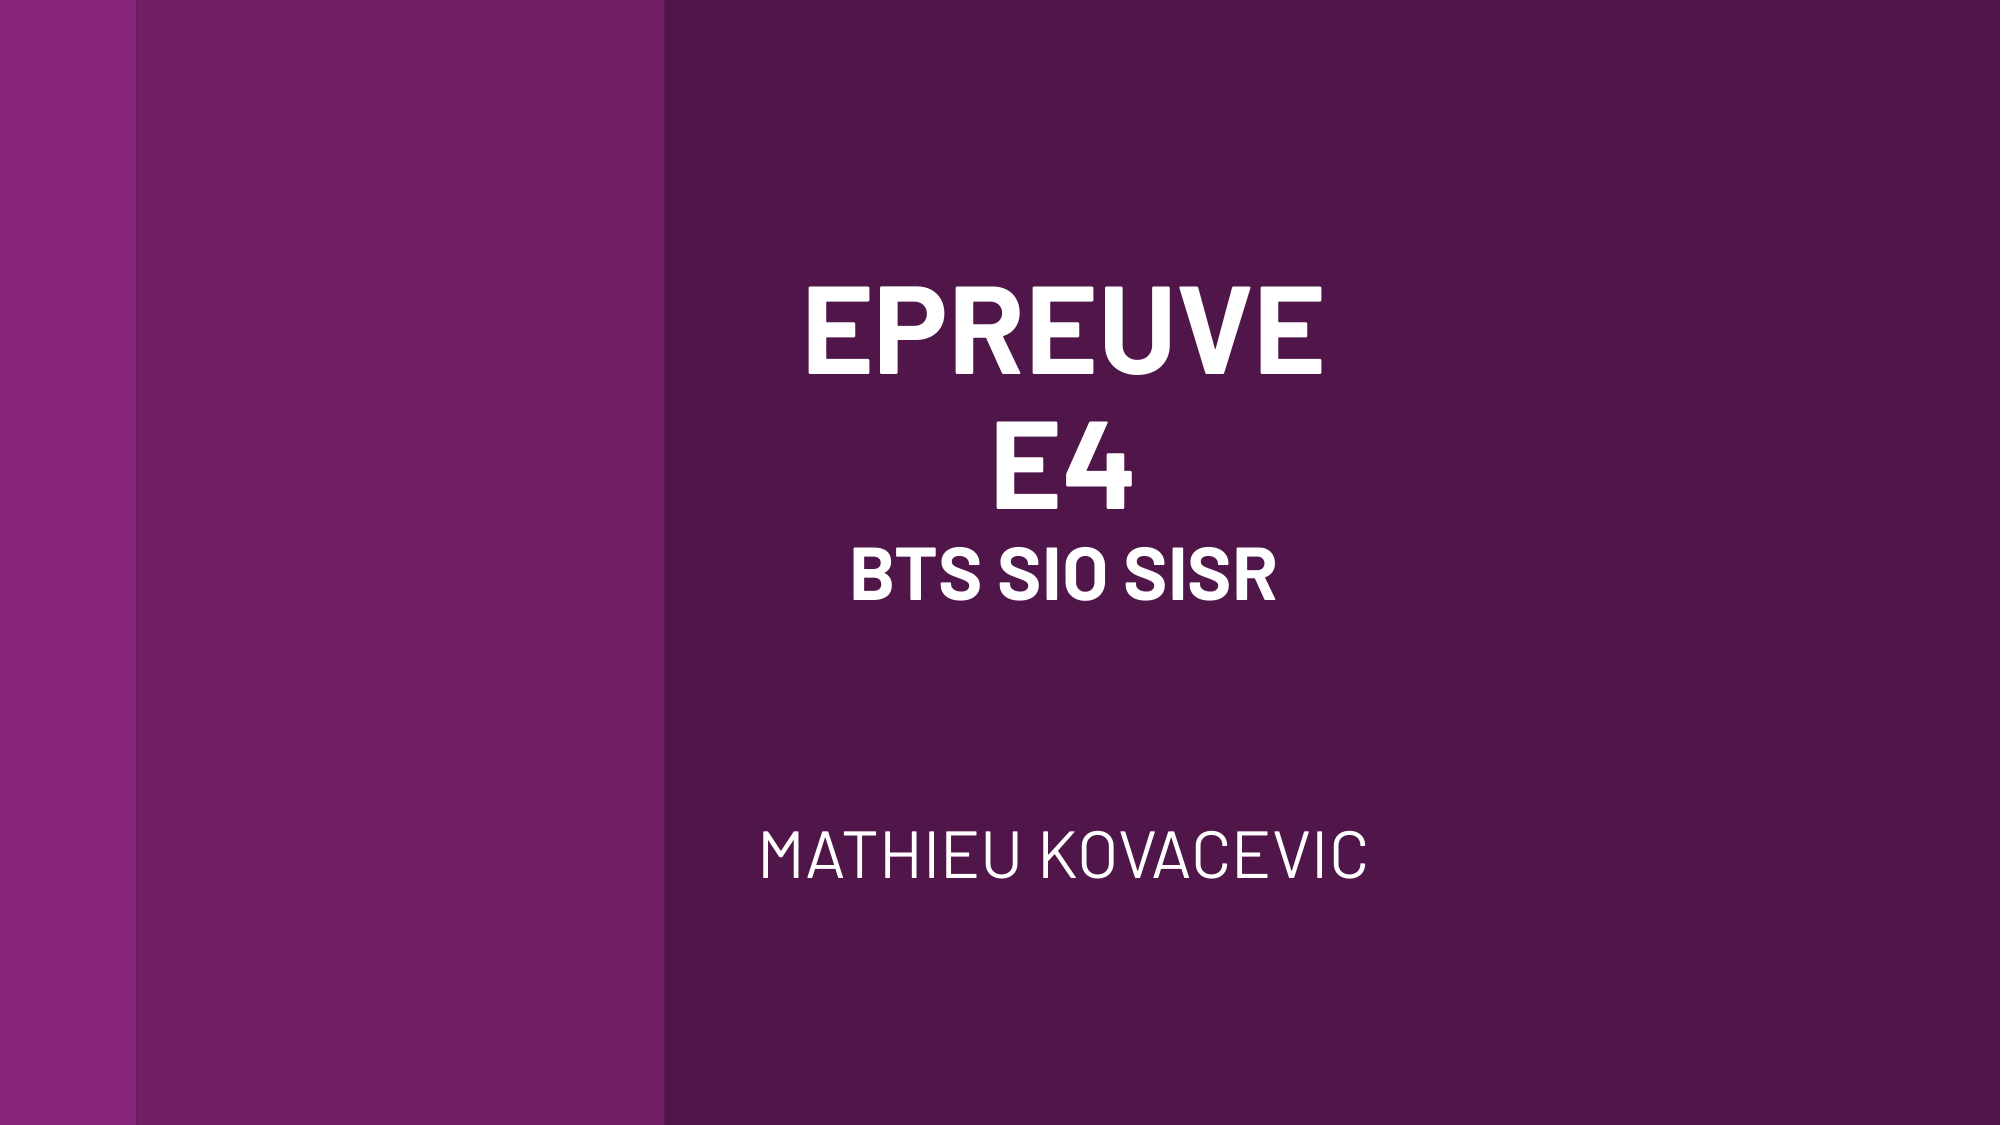

# EPREUVE E4
BTS SIO SISR
MATHIEU KOVACEVIC